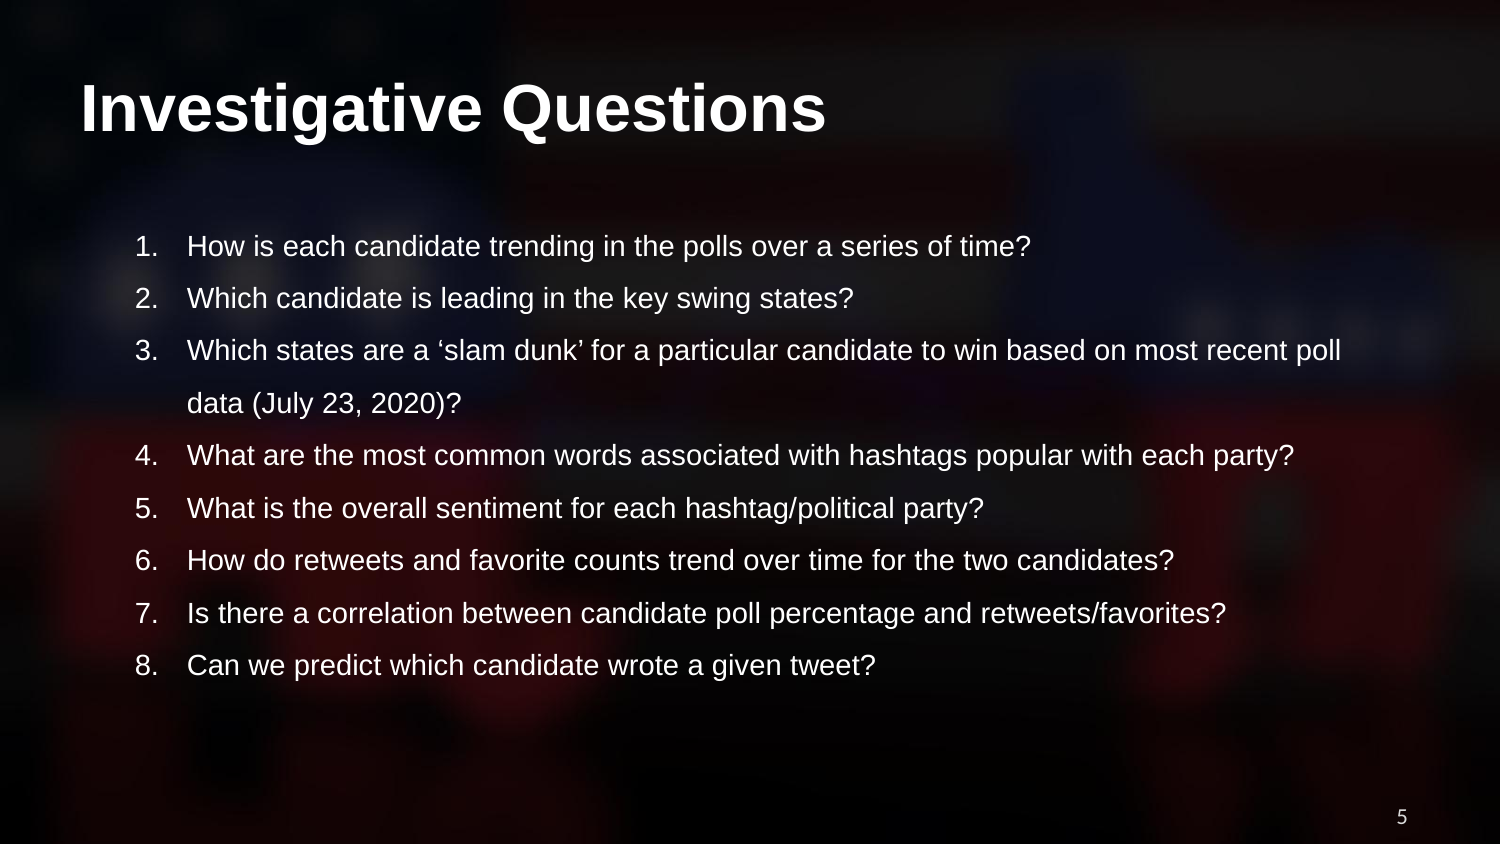

# Investigative Questions
How is each candidate trending in the polls over a series of time?
Which candidate is leading in the key swing states?
Which states are a ‘slam dunk’ for a particular candidate to win based on most recent poll data (July 23, 2020)?
What are the most common words associated with hashtags popular with each party?
What is the overall sentiment for each hashtag/political party?
How do retweets and favorite counts trend over time for the two candidates?
Is there a correlation between candidate poll percentage and retweets/favorites?
Can we predict which candidate wrote a given tweet?
5